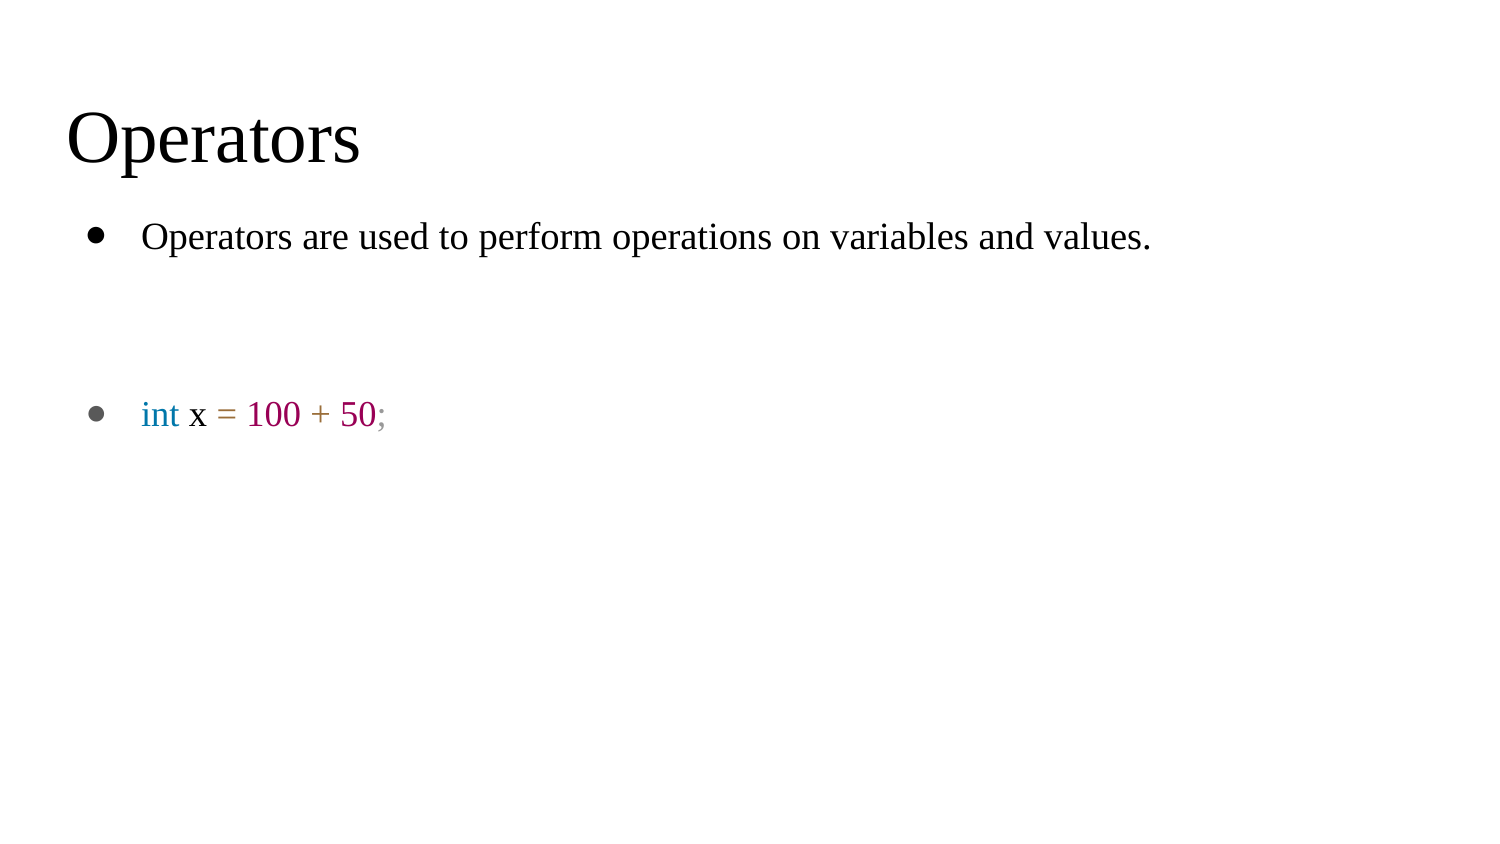

# Operators

Operators are used to perform operations on variables and values.

int x = 100 + 50;